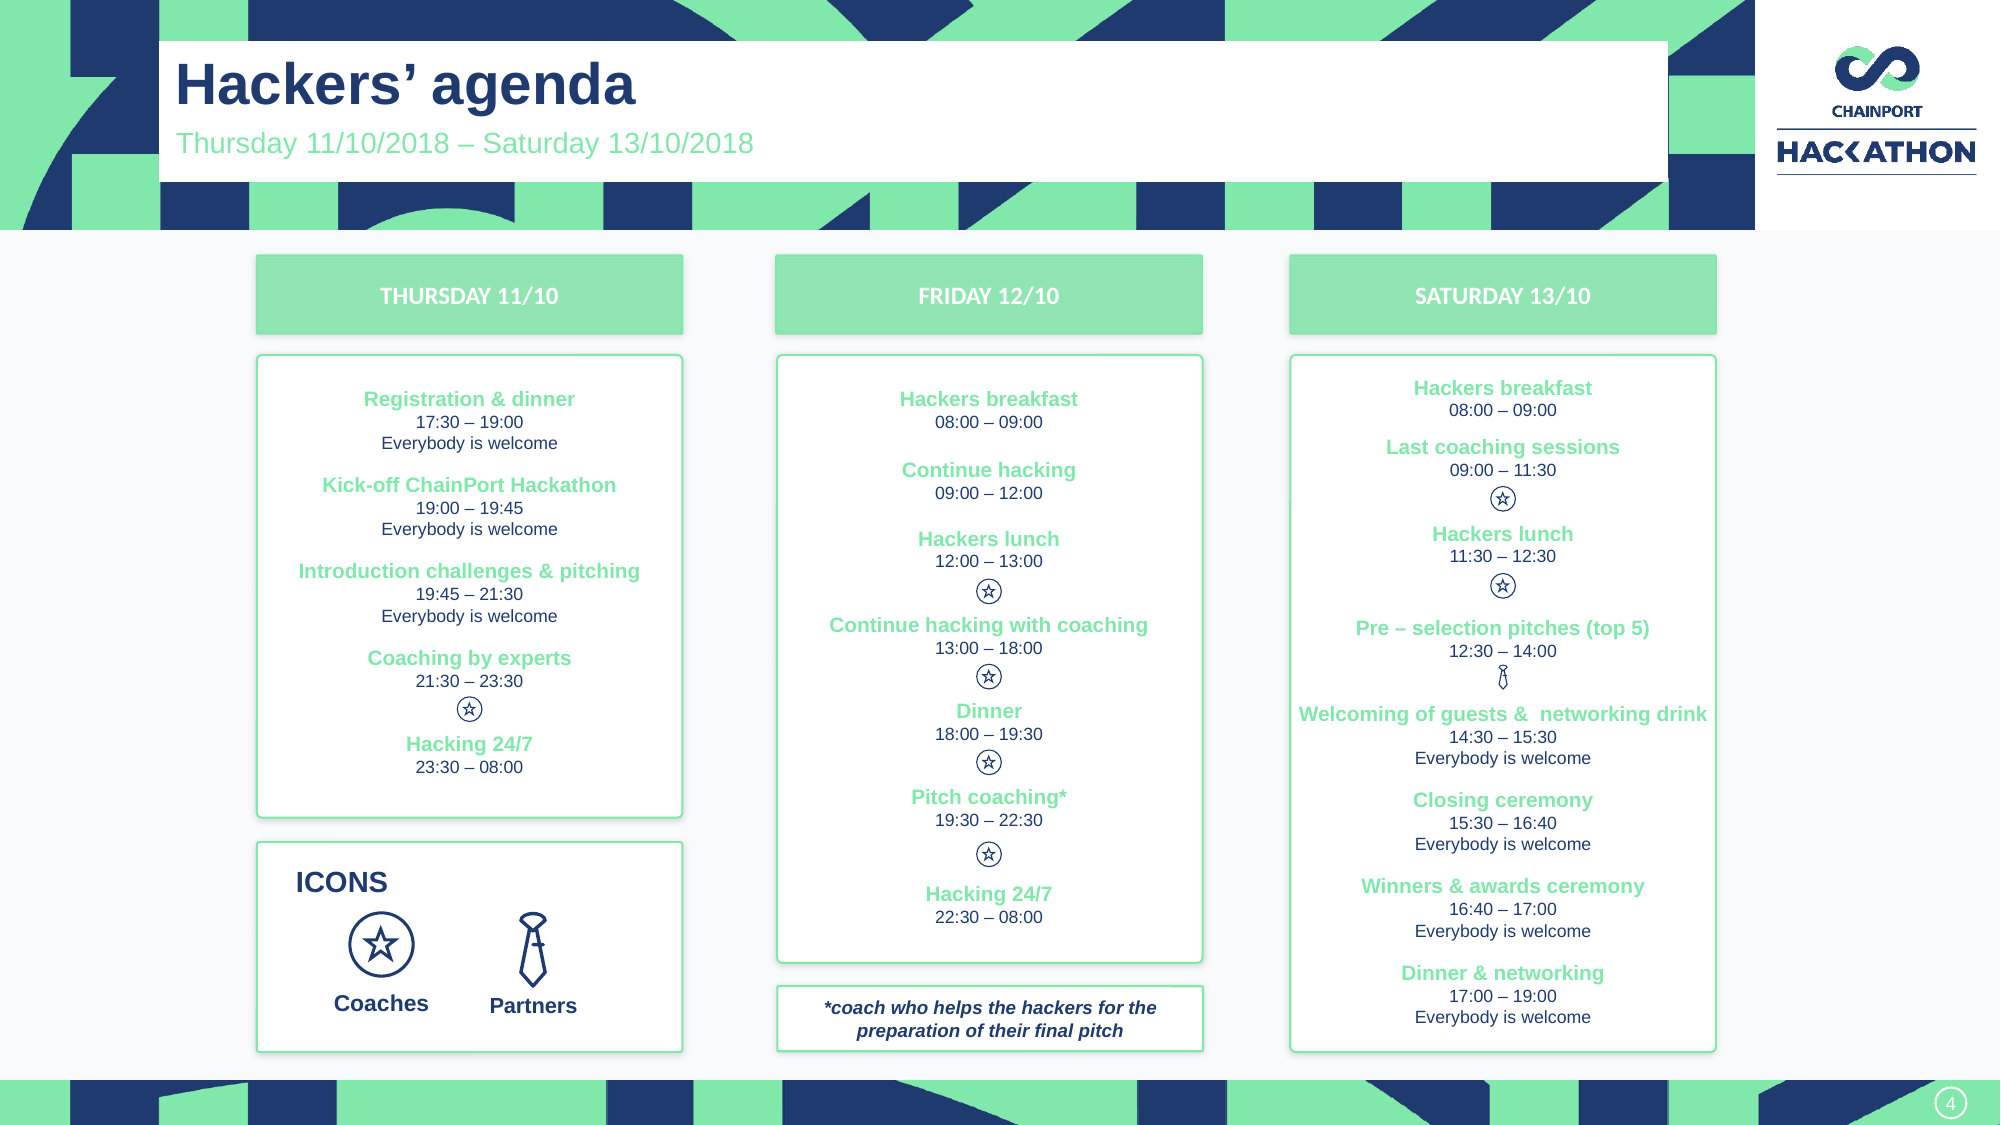

Hackers’ agenda
Thursday 11/10/2018 – Saturday 13/10/2018

THURSDAY 11/10
FRIDAY 12/10
SATURDAY 13/10

Hackers breakfast
08:00 – 09:00
Registration & dinner
17:30 – 19:00
Everybody is welcome
Hackers breakfast
08:00 – 09:00
Last coaching sessions
09:00 – 11:30
Continue hacking
09:00 – 12:00
Kick-off ChainPort Hackathon
19:00 – 19:45
Everybody is welcome

Hackers lunch
11:30 – 12:30
Hackers lunch
12:00 – 13:00
Introduction challenges & pitching
19:45 – 21:30
Everybody is welcome

Continue hacking with coaching
13:00 – 18:00
Pre – selection pitches (top 5)
12:30 – 14:00
Coaching by experts
21:30 – 23:30

Dinner
18:00 – 19:30
Welcoming of guests &  networking drink
14:30 – 15:30
Everybody is welcome

Hacking 24/7
23:30 – 08:00

Pitch coaching*
19:30 – 22:30
Closing ceremony
15:30 – 16:40
Everybody is welcome

ICONS
Winners & awards ceremony
16:40 – 17:00
Everybody is welcome
Hacking 24/7
22:30 – 08:00

Dinner & networking
17:00 – 19:00
Everybody is welcome
Coaches
Partners

*coach who helps the hackers for the preparation of their final pitch